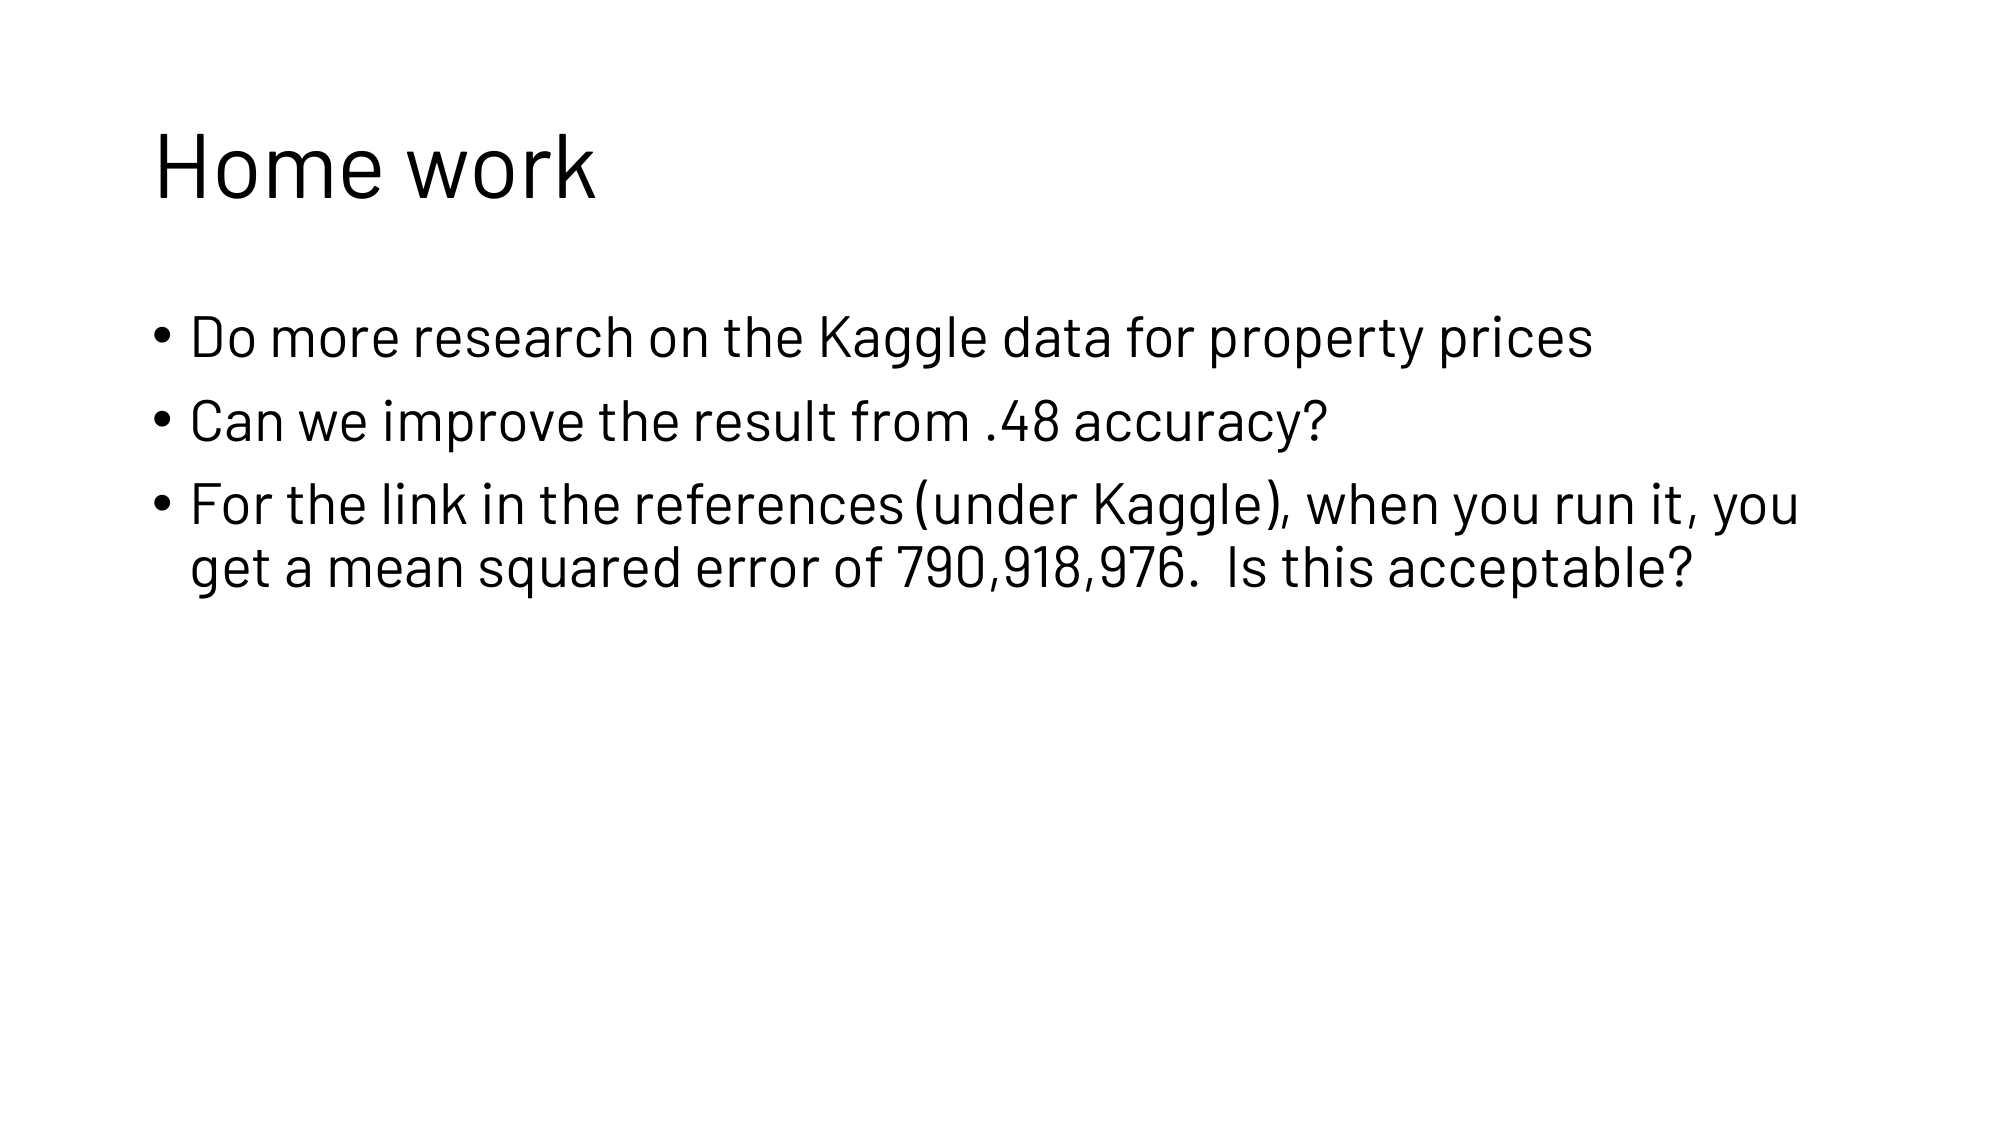

# Home work
Do more research on the Kaggle data for property prices
Can we improve the result from .48 accuracy?
For the link in the references (under Kaggle), when you run it, you get a mean squared error of 790,918,976.  Is this acceptable?